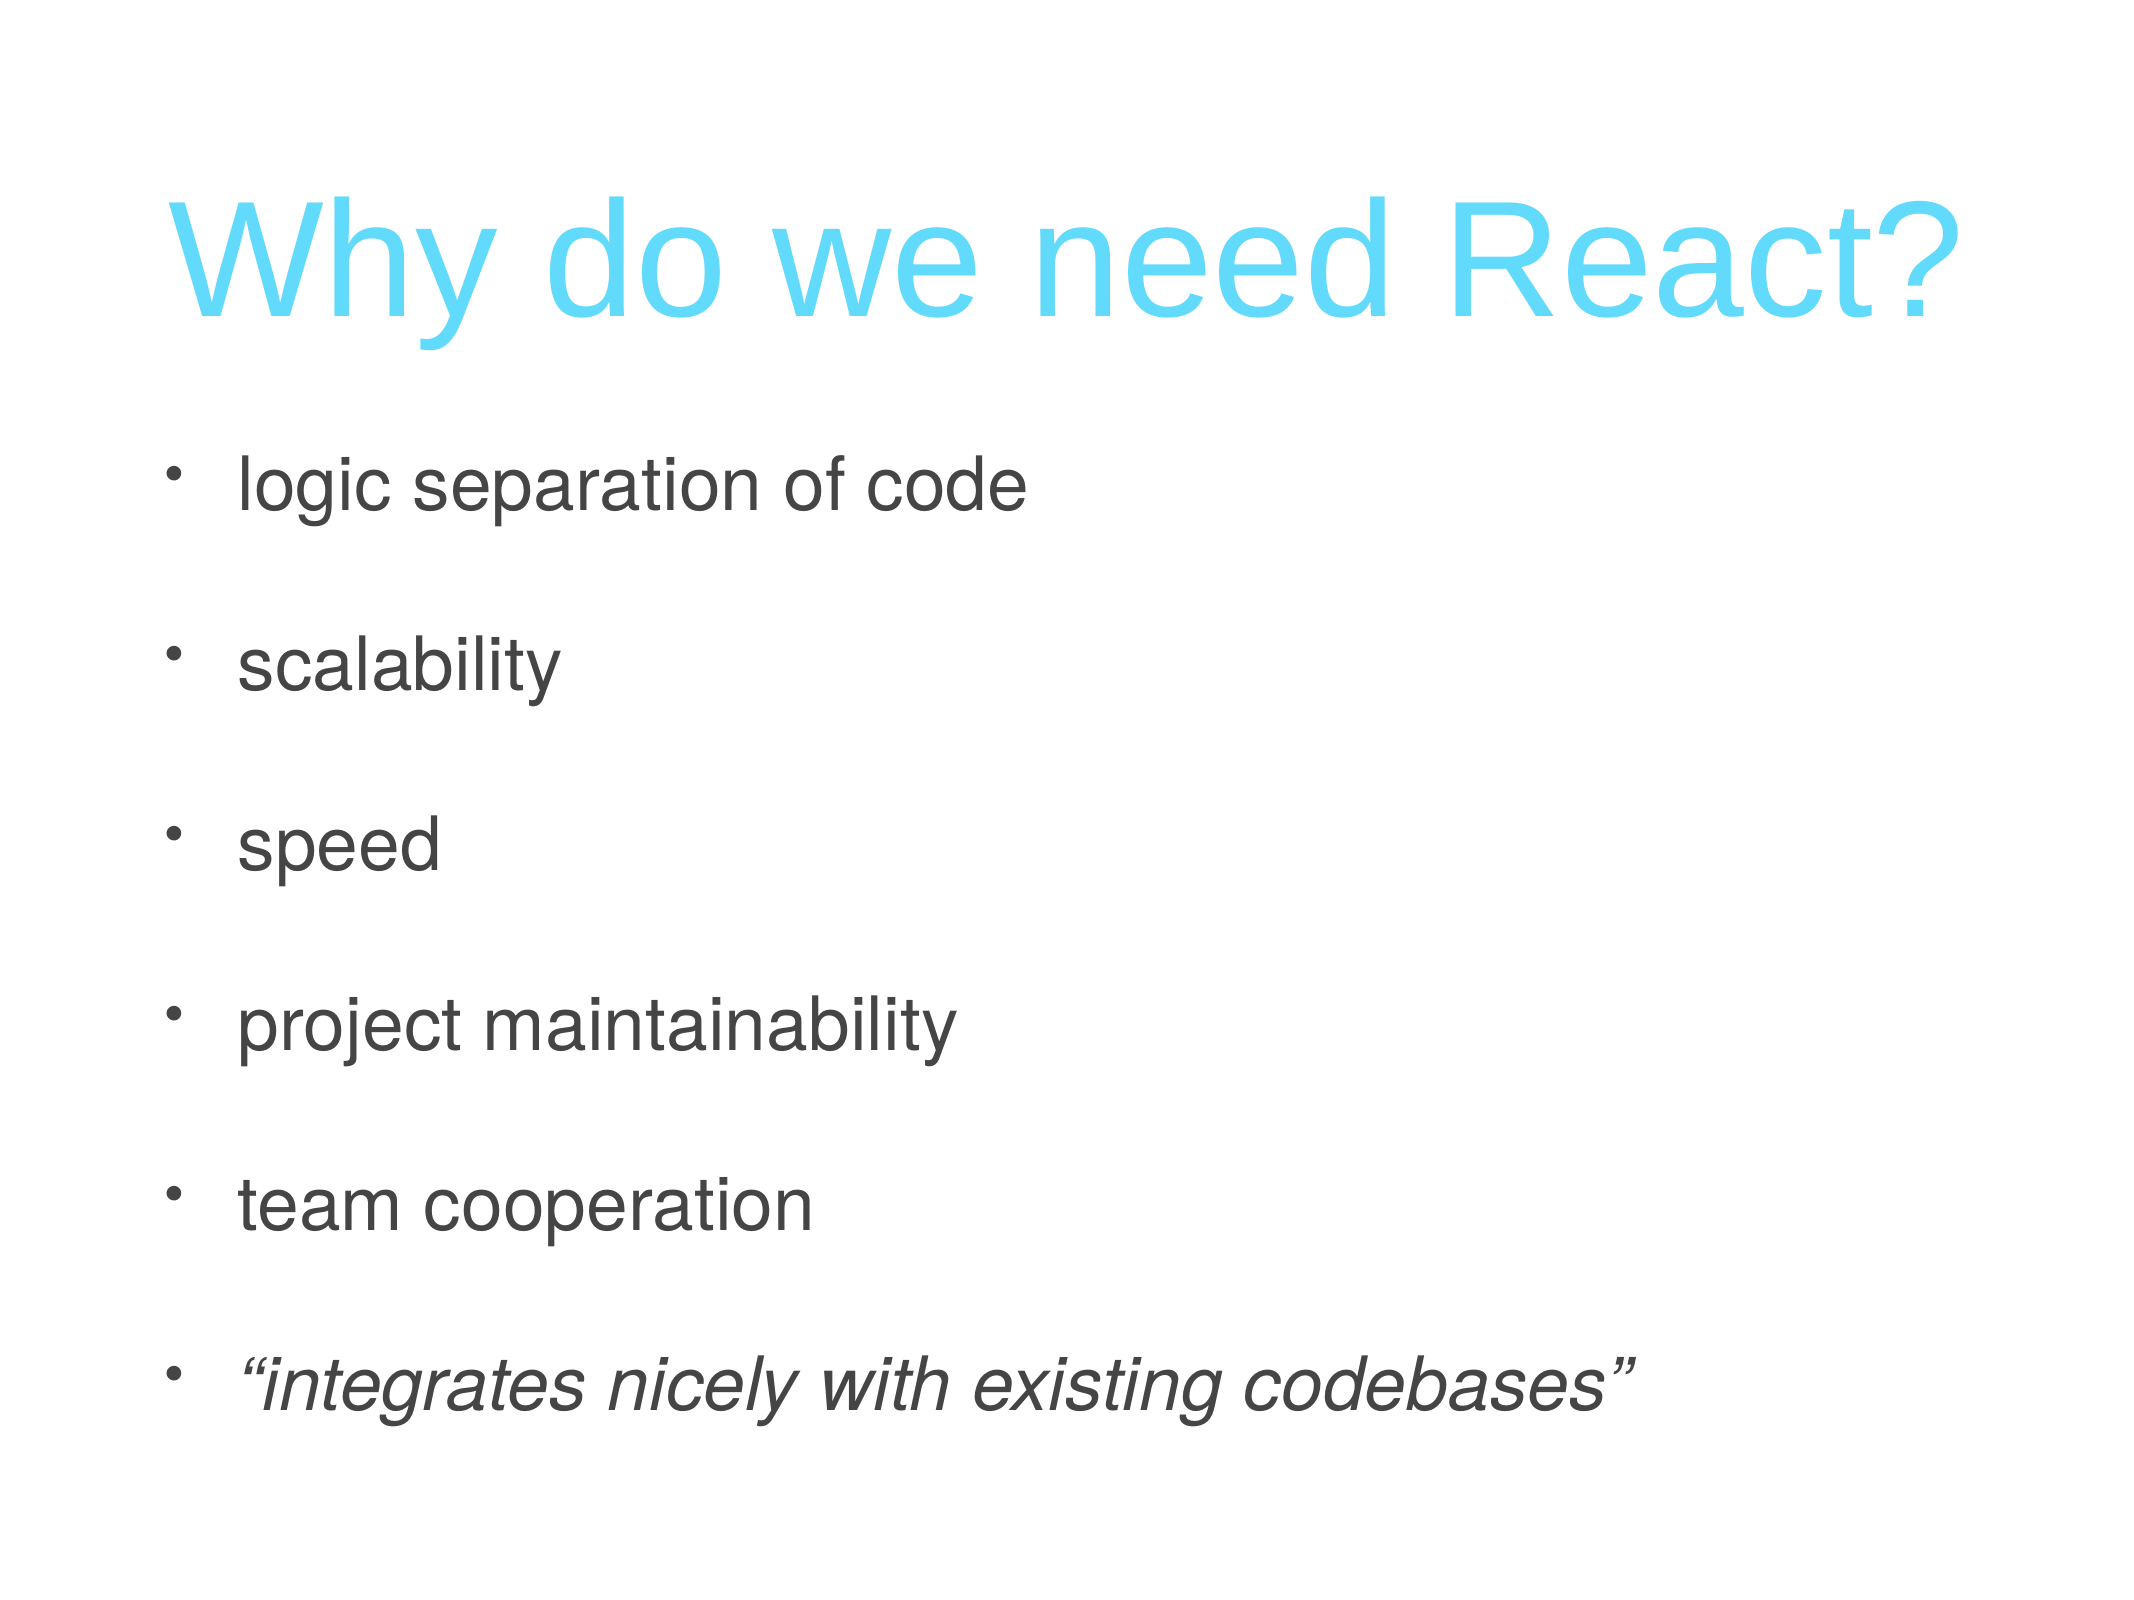

# Why do we need React?
logic separation of code

scalability

speed

project maintainability

team cooperation

“integrates nicely with existing codebases”